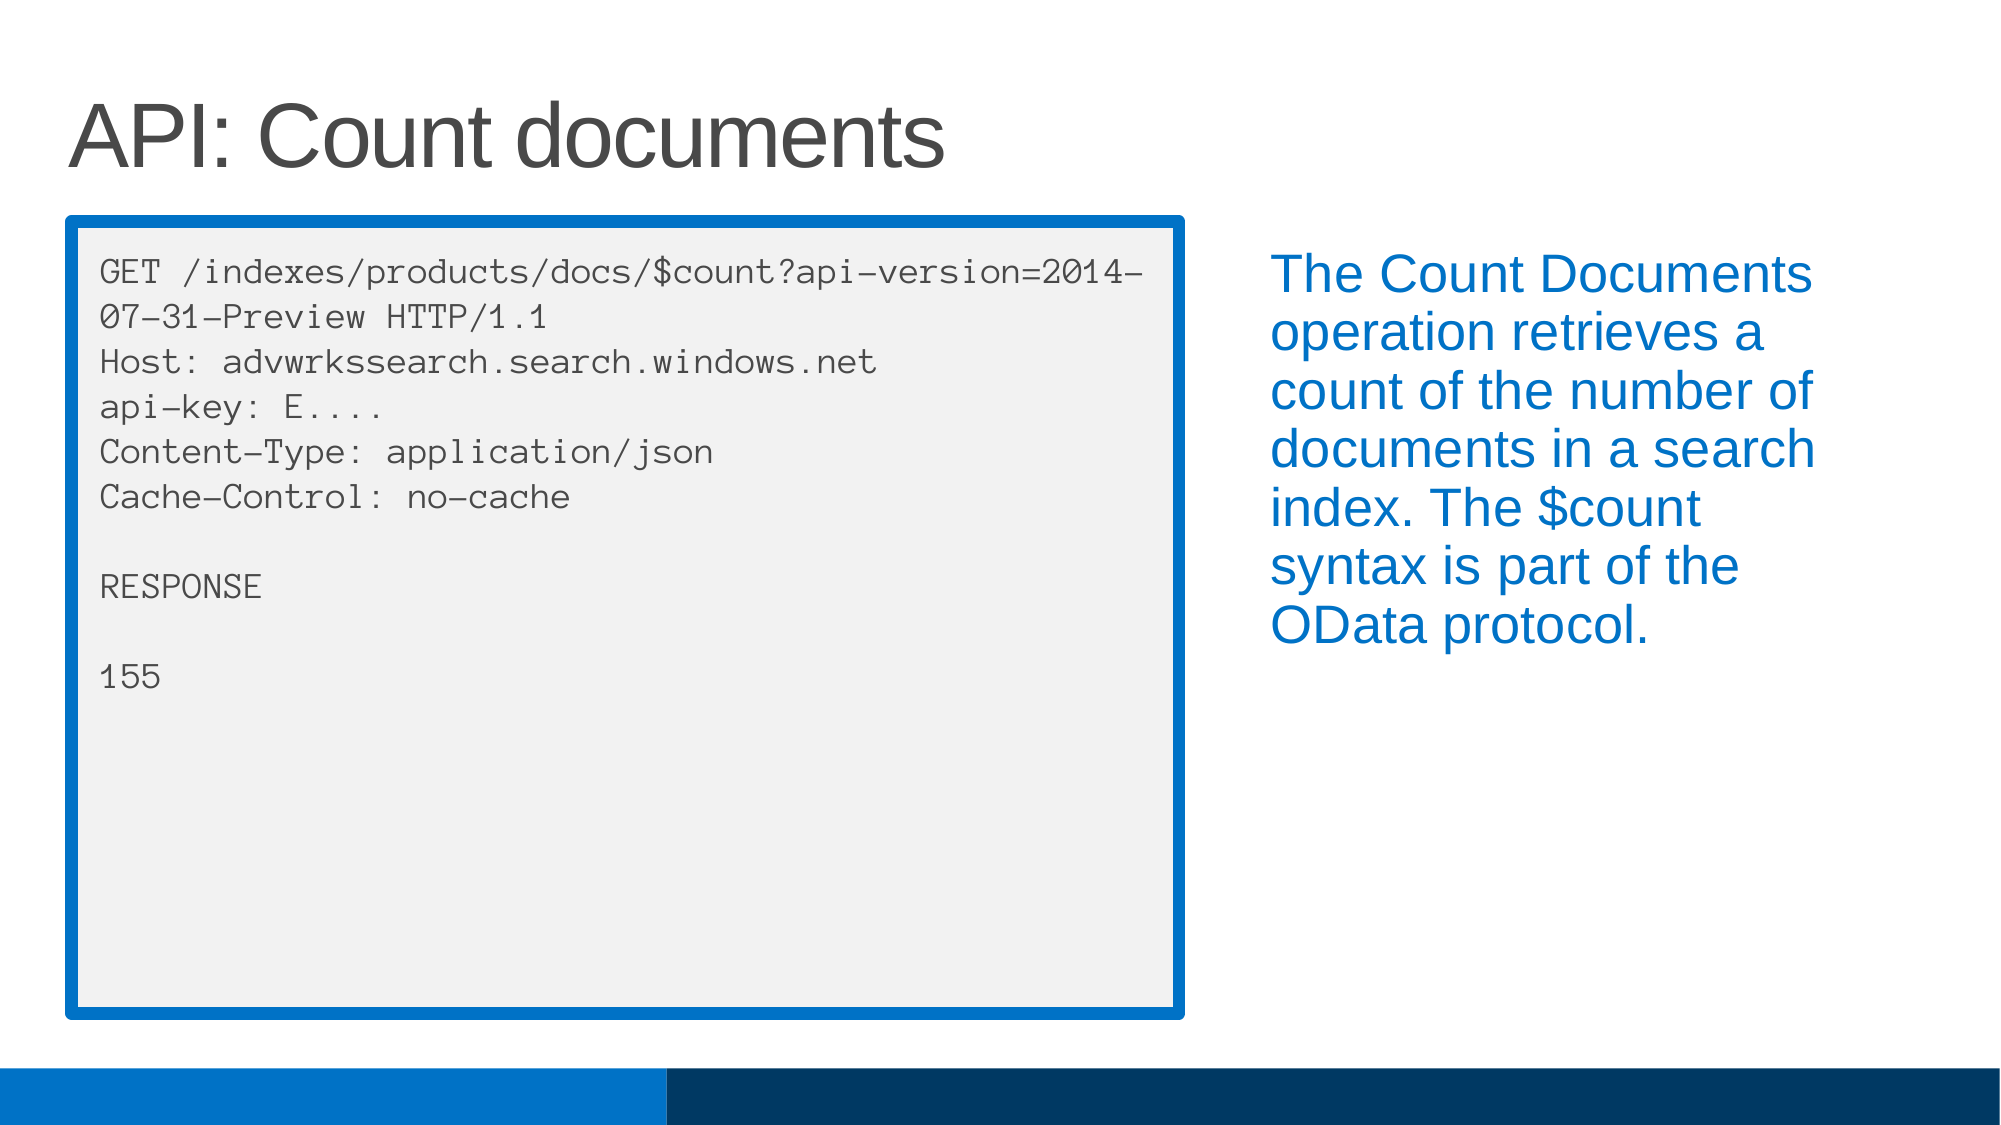

# API: Count documents
GET /indexes/products/docs/$count?api-version=2014-07-31-Preview HTTP/1.1
Host: advwrkssearch.search.windows.net
api-key: E....
Content-Type: application/json
Cache-Control: no-cache

RESPONSE

155
The Count Documents operation retrieves a count of the number of documents in a search index. The $count syntax is part of the OData protocol.